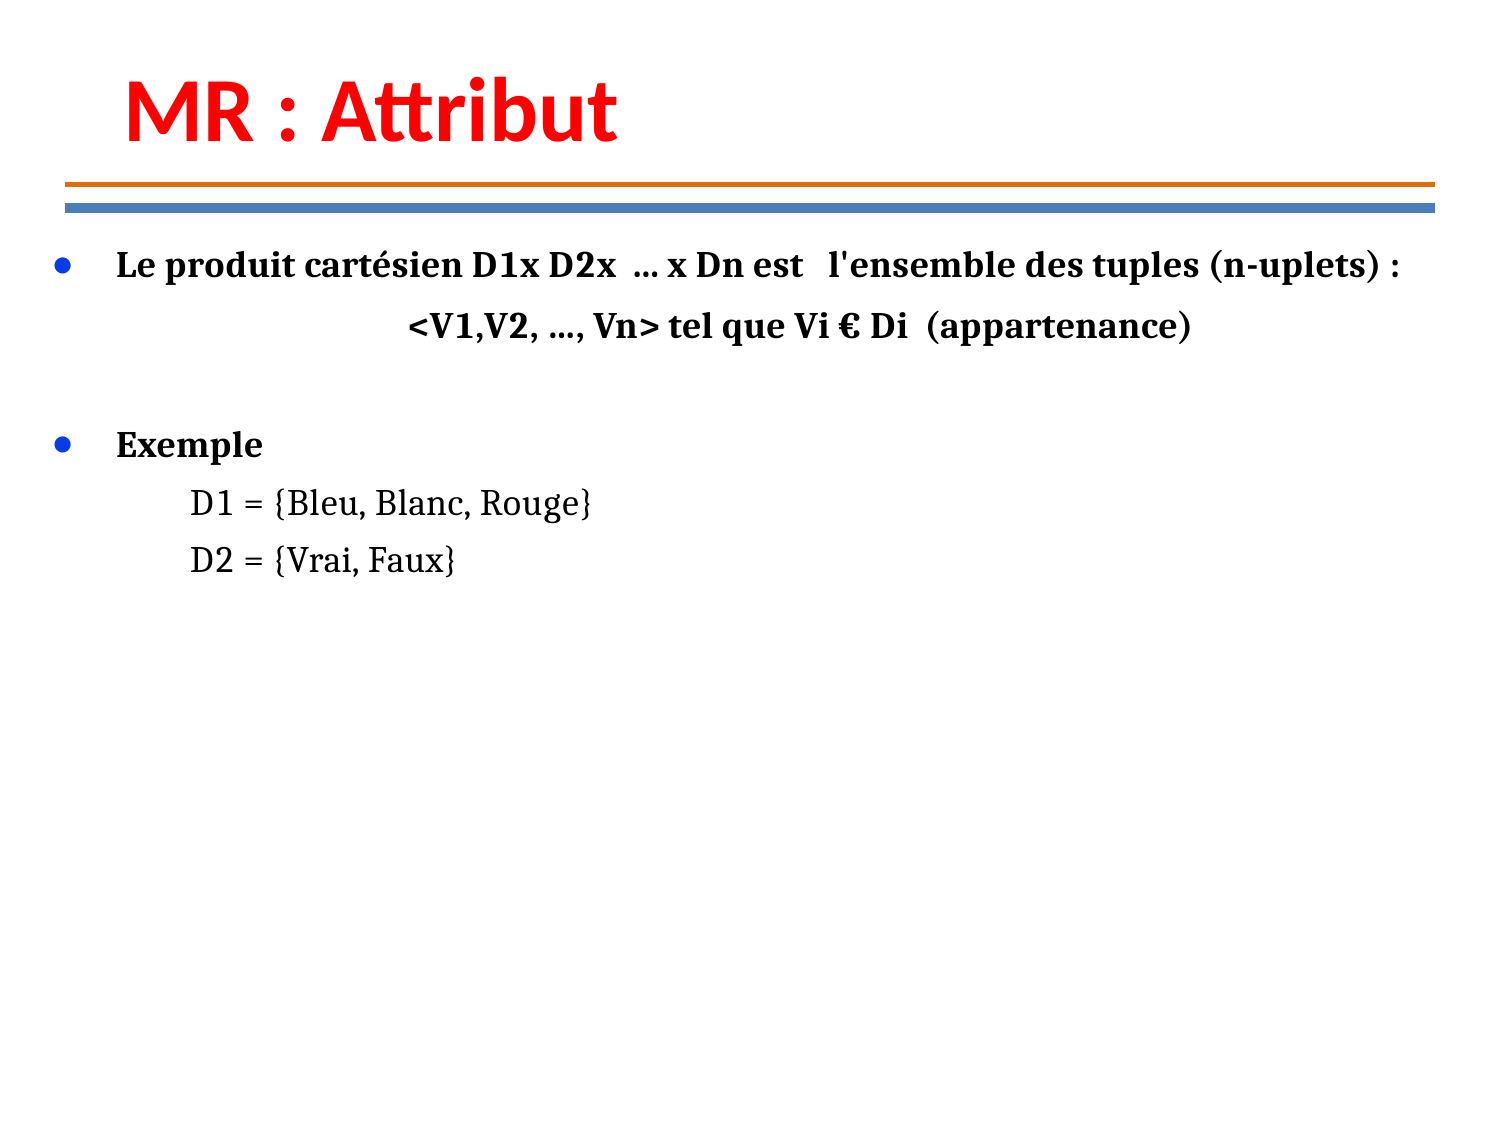

MR : Attribut
 Le produit cartésien D1x D2x  ... x Dn est   l'ensemble des tuples (n-uplets) :
   			<V1,V2, …, Vn> tel que Vi € Di  (appartenance)

 Exemple
  D1 = {Bleu, Blanc, Rouge}
  D2 = {Vrai, Faux}